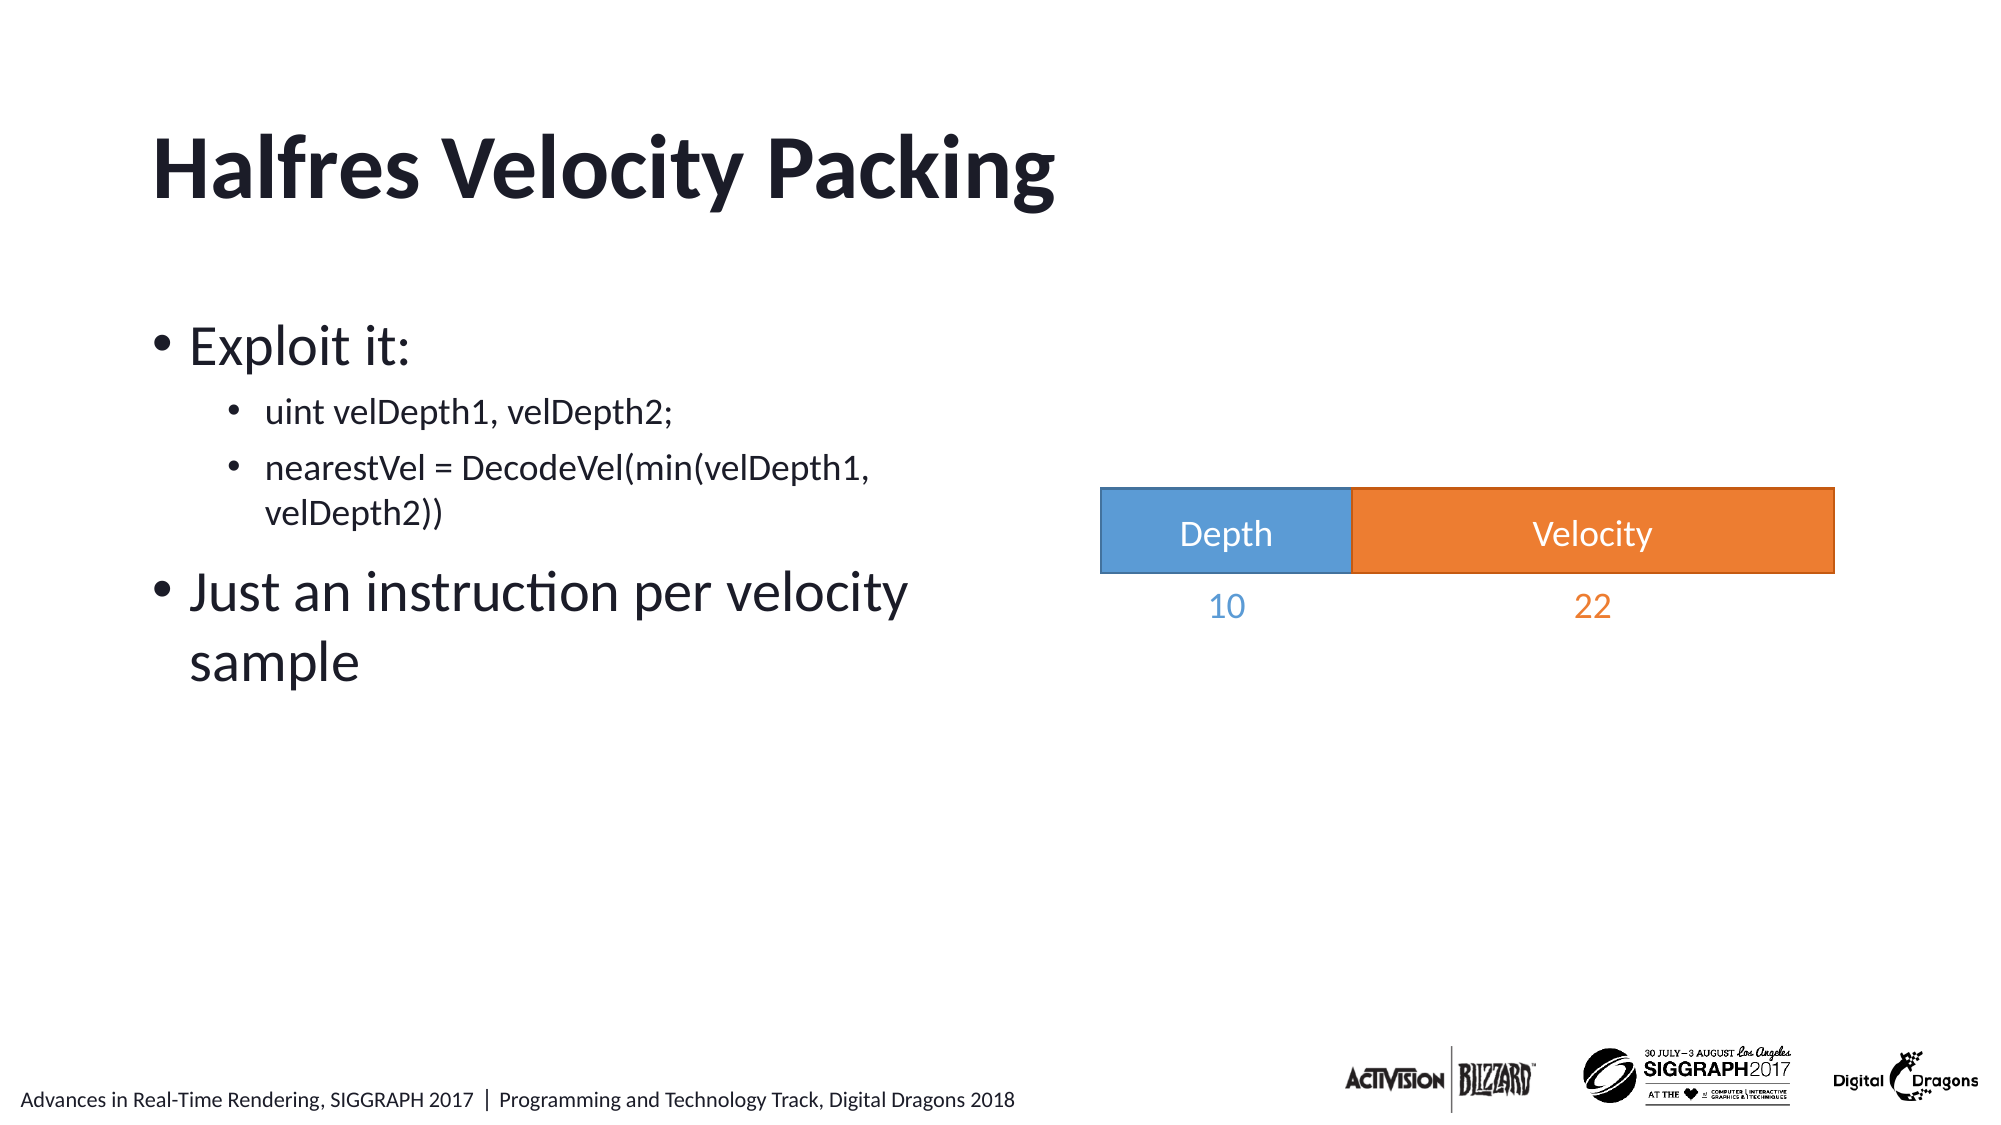

# Halfres Velocity Packing
Exploit it:
uint velDepth1, velDepth2;
nearestVel = DecodeVel(min(velDepth1, velDepth2))
Just an instruction per velocity sample
Depth
Velocity
10
22